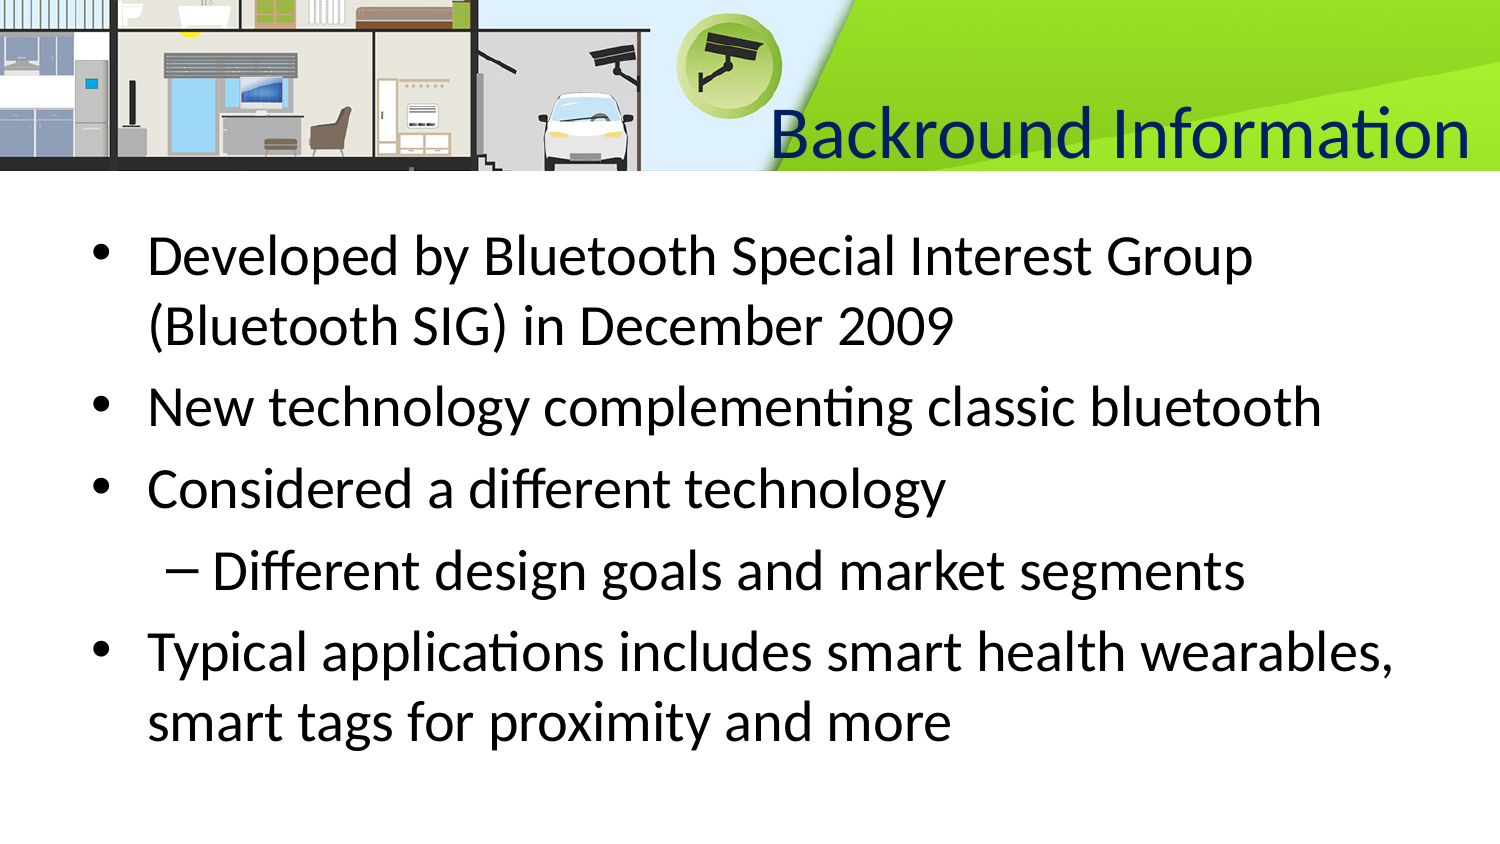

# Backround Information
Developed by Bluetooth Special Interest Group (Bluetooth SIG) in December 2009
New technology complementing classic bluetooth
Considered a different technology
Different design goals and market segments
Typical applications includes smart health wearables, smart tags for proximity and more